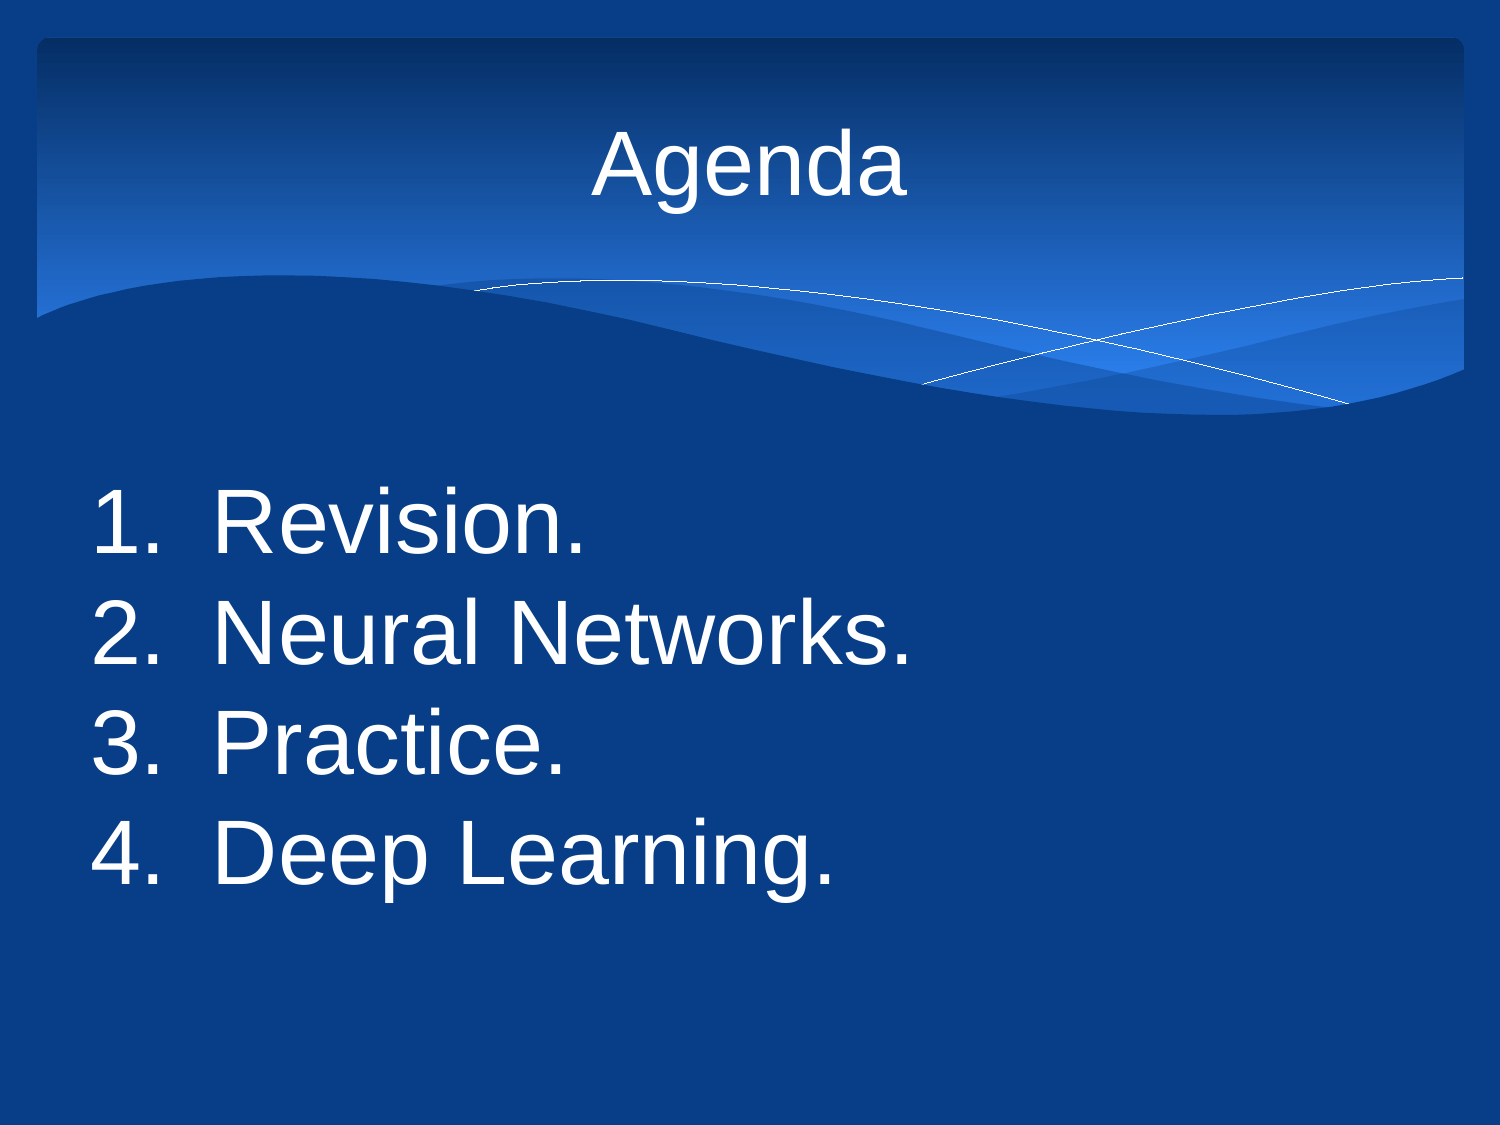

# Agenda
Revision.
Neural Networks.
Practice.
Deep Learning.

39